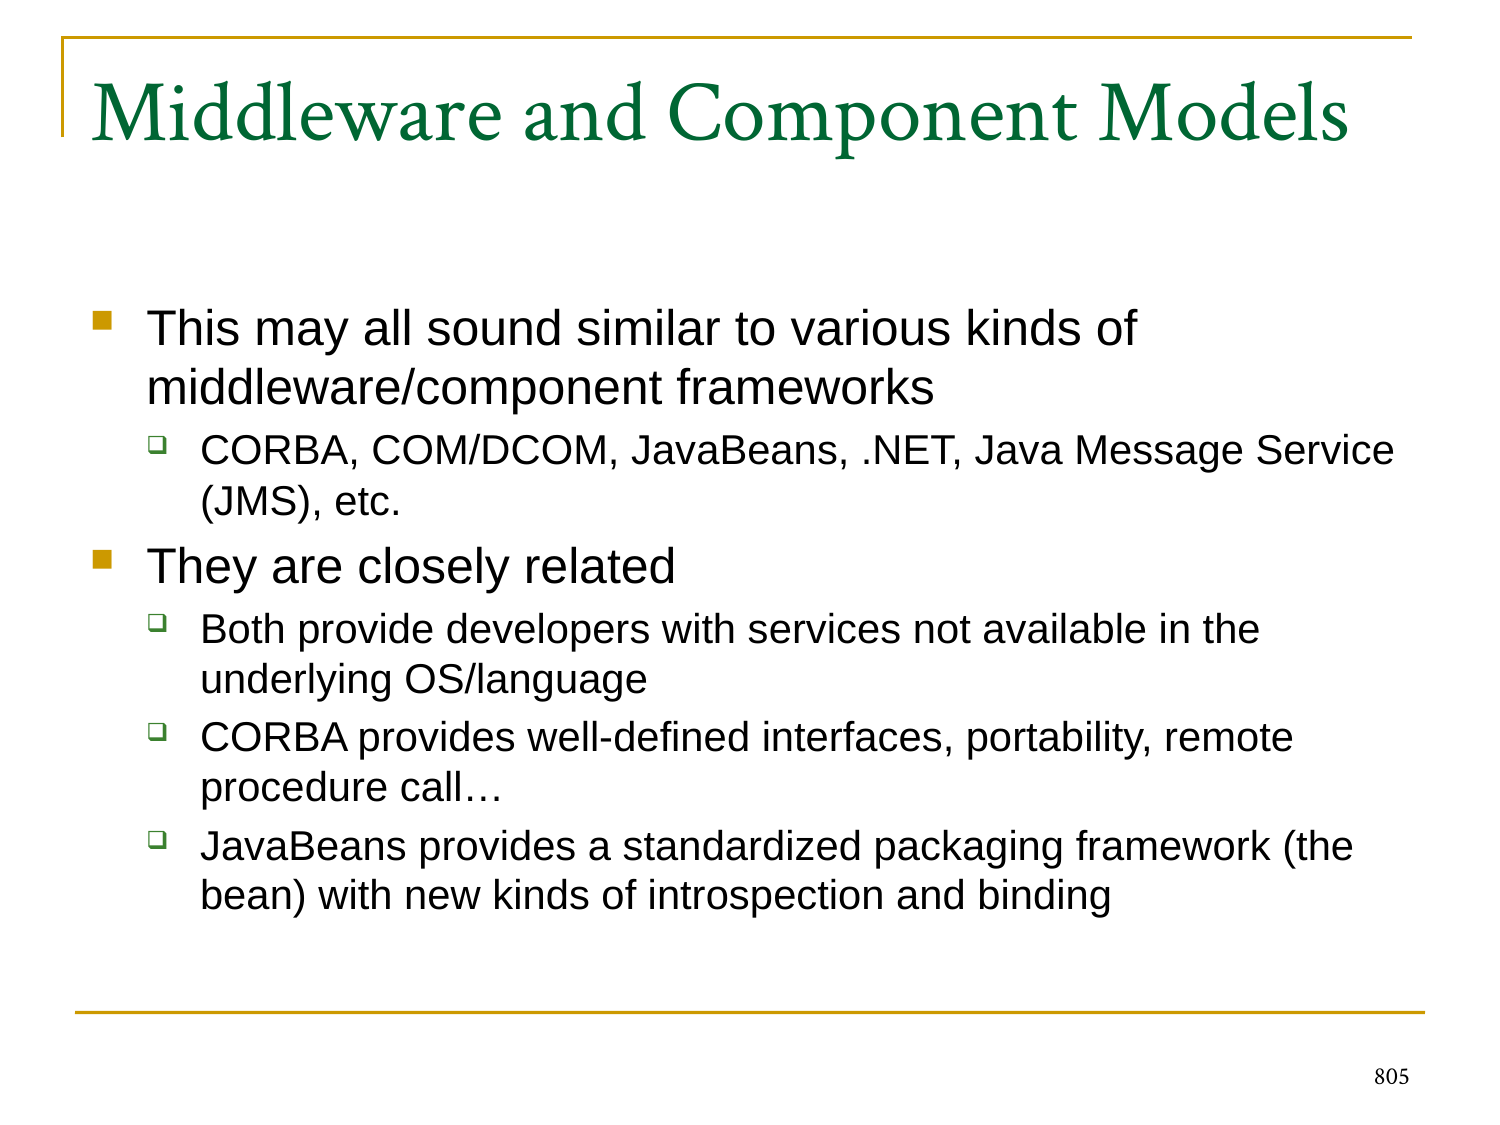

# Middleware and Component Models
This may all sound similar to various kinds of middleware/component frameworks
CORBA, COM/DCOM, JavaBeans, .NET, Java Message Service (JMS), etc.
They are closely related
Both provide developers with services not available in the underlying OS/language
CORBA provides well-defined interfaces, portability, remote procedure call…
JavaBeans provides a standardized packaging framework (the bean) with new kinds of introspection and binding
805